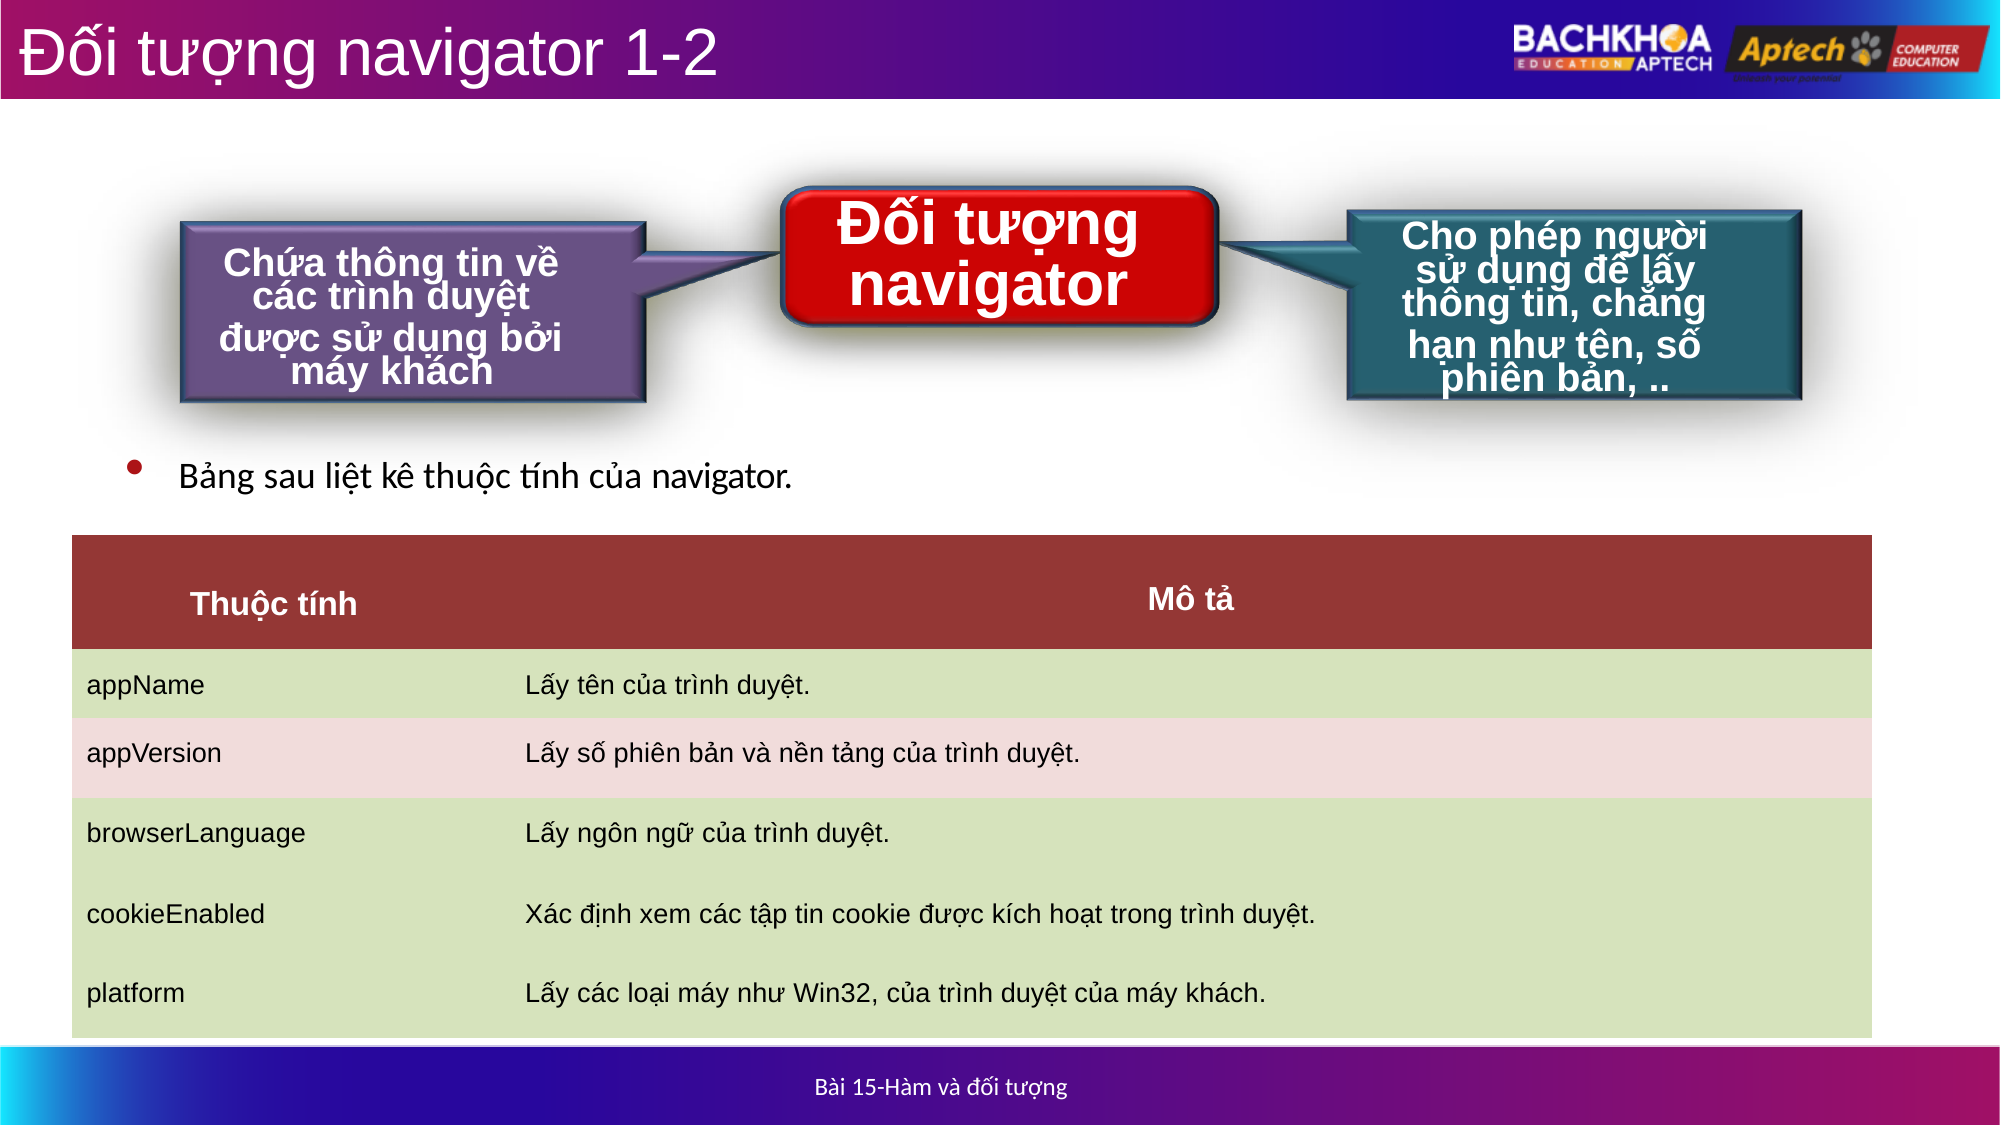

# Đối tượng navigator 1-2

Đối tượng
navigator
Cho phép người
sử dụng để lấy
thông tin, chẳng
hạn như tên, số  phiên bản, ..
Chứa thông tin về
các trình duyệt
được sử dụng bởi  máy khách
Bảng sau liệt kê thuộc tính của navigator.
| Thuộc tính | Mô tả |
| --- | --- |
| appName | Lấy tên của trình duyệt. |
| appVersion | Lấy số phiên bản và nền tảng của trình duyệt. |
| browserLanguage | Lấy ngôn ngữ của trình duyệt. |
| cookieEnabled | Xác định xem các tập tin cookie được kích hoạt trong trình duyệt. |
| platform | Lấy các loại máy như Win32, của trình duyệt của máy khách. |
39
Bài 15-Hàm và đối tượng